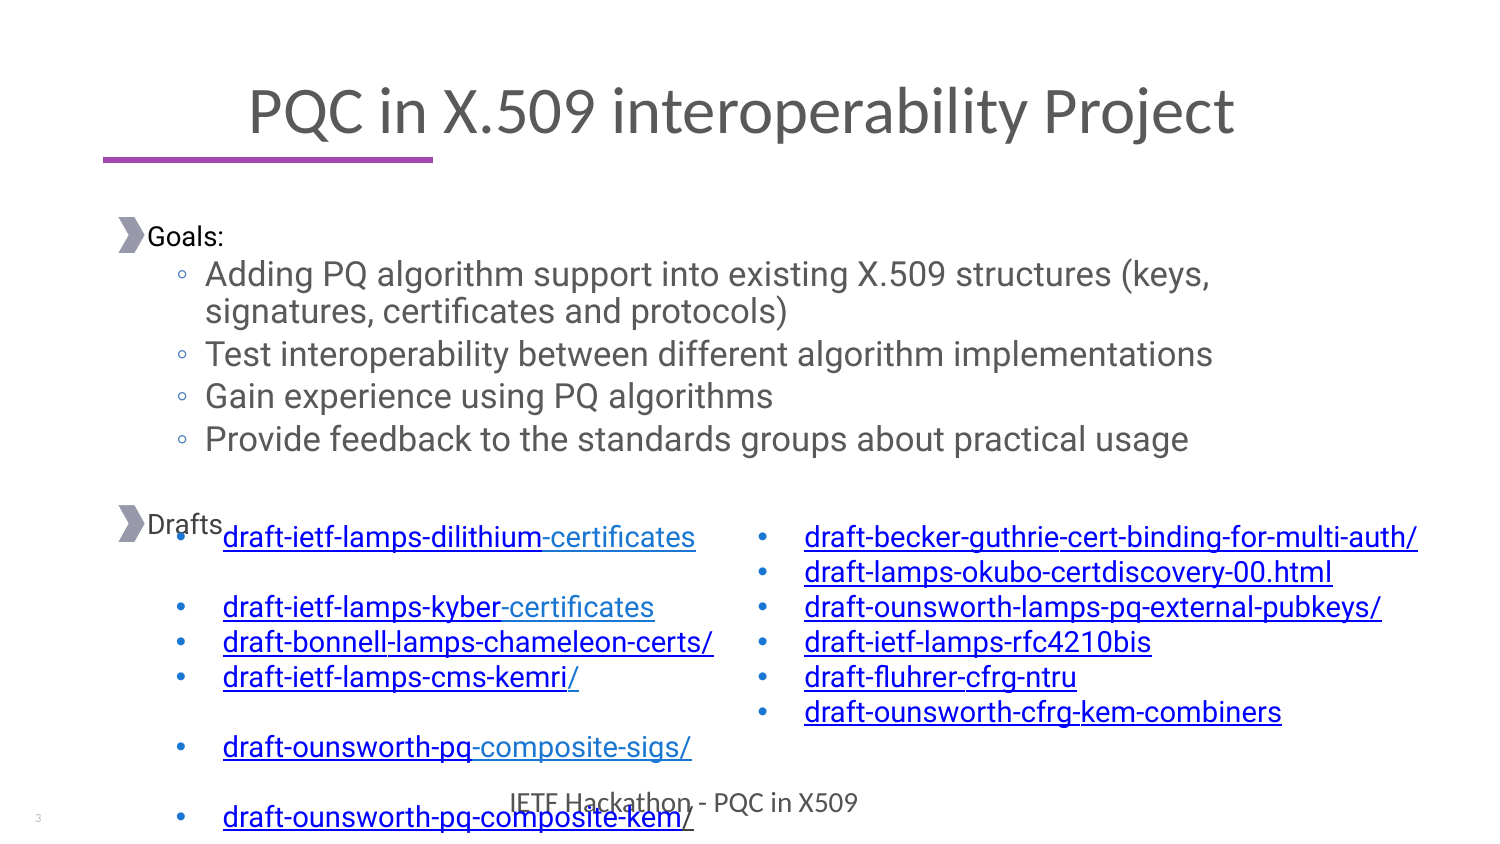

# PQC in X.509 interoperability Project
Goals:
Adding PQ algorithm support into existing X.509 structures (keys, signatures, certificates and protocols)
Test interoperability between different algorithm implementations
Gain experience using PQ algorithms
Provide feedback to the standards groups about practical usage

Drafts

draft-ietf-lamps-dilithium-certificates
draft-ietf-lamps-kyber-certificates
draft-bonnell-lamps-chameleon-certs/
draft-ietf-lamps-cms-kemri/
draft-ounsworth-pq-composite-sigs/
draft-ounsworth-pq-composite-kem/
draft-becker-guthrie-cert-binding-for-multi-auth/
draft-lamps-okubo-certdiscovery-00.html
draft-ounsworth-lamps-pq-external-pubkeys/
draft-ietf-lamps-rfc4210bis
draft-fluhrer-cfrg-ntru
draft-ounsworth-cfrg-kem-combiners
3